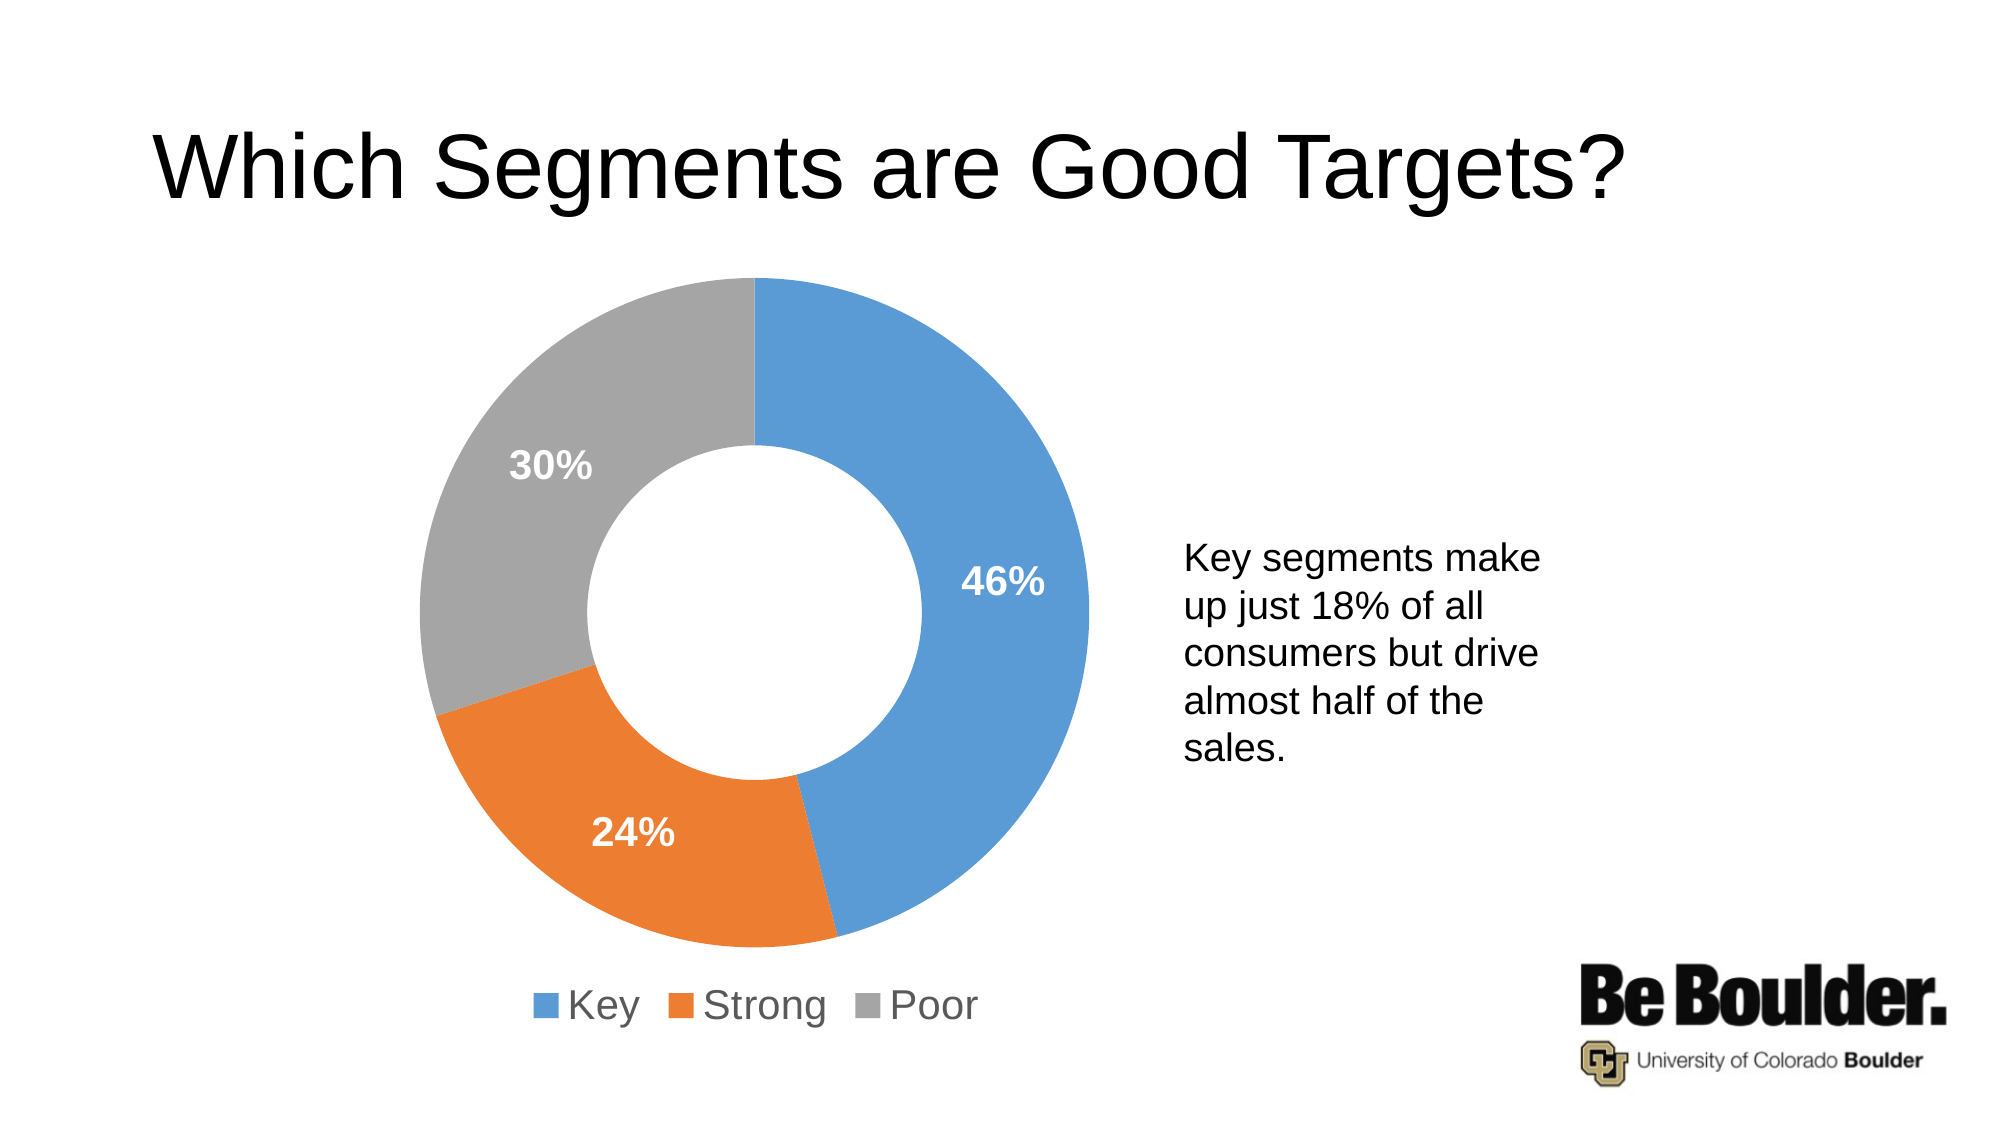

# Which Segments are Good Targets?

### Chart

| Category | Sales |
|---|---|
| Key | 46.0 |
| Strong | 24.0 |
| Poor | 30.0 |
Key segments make up just 18% of all consumers but drive almost half of the sales.